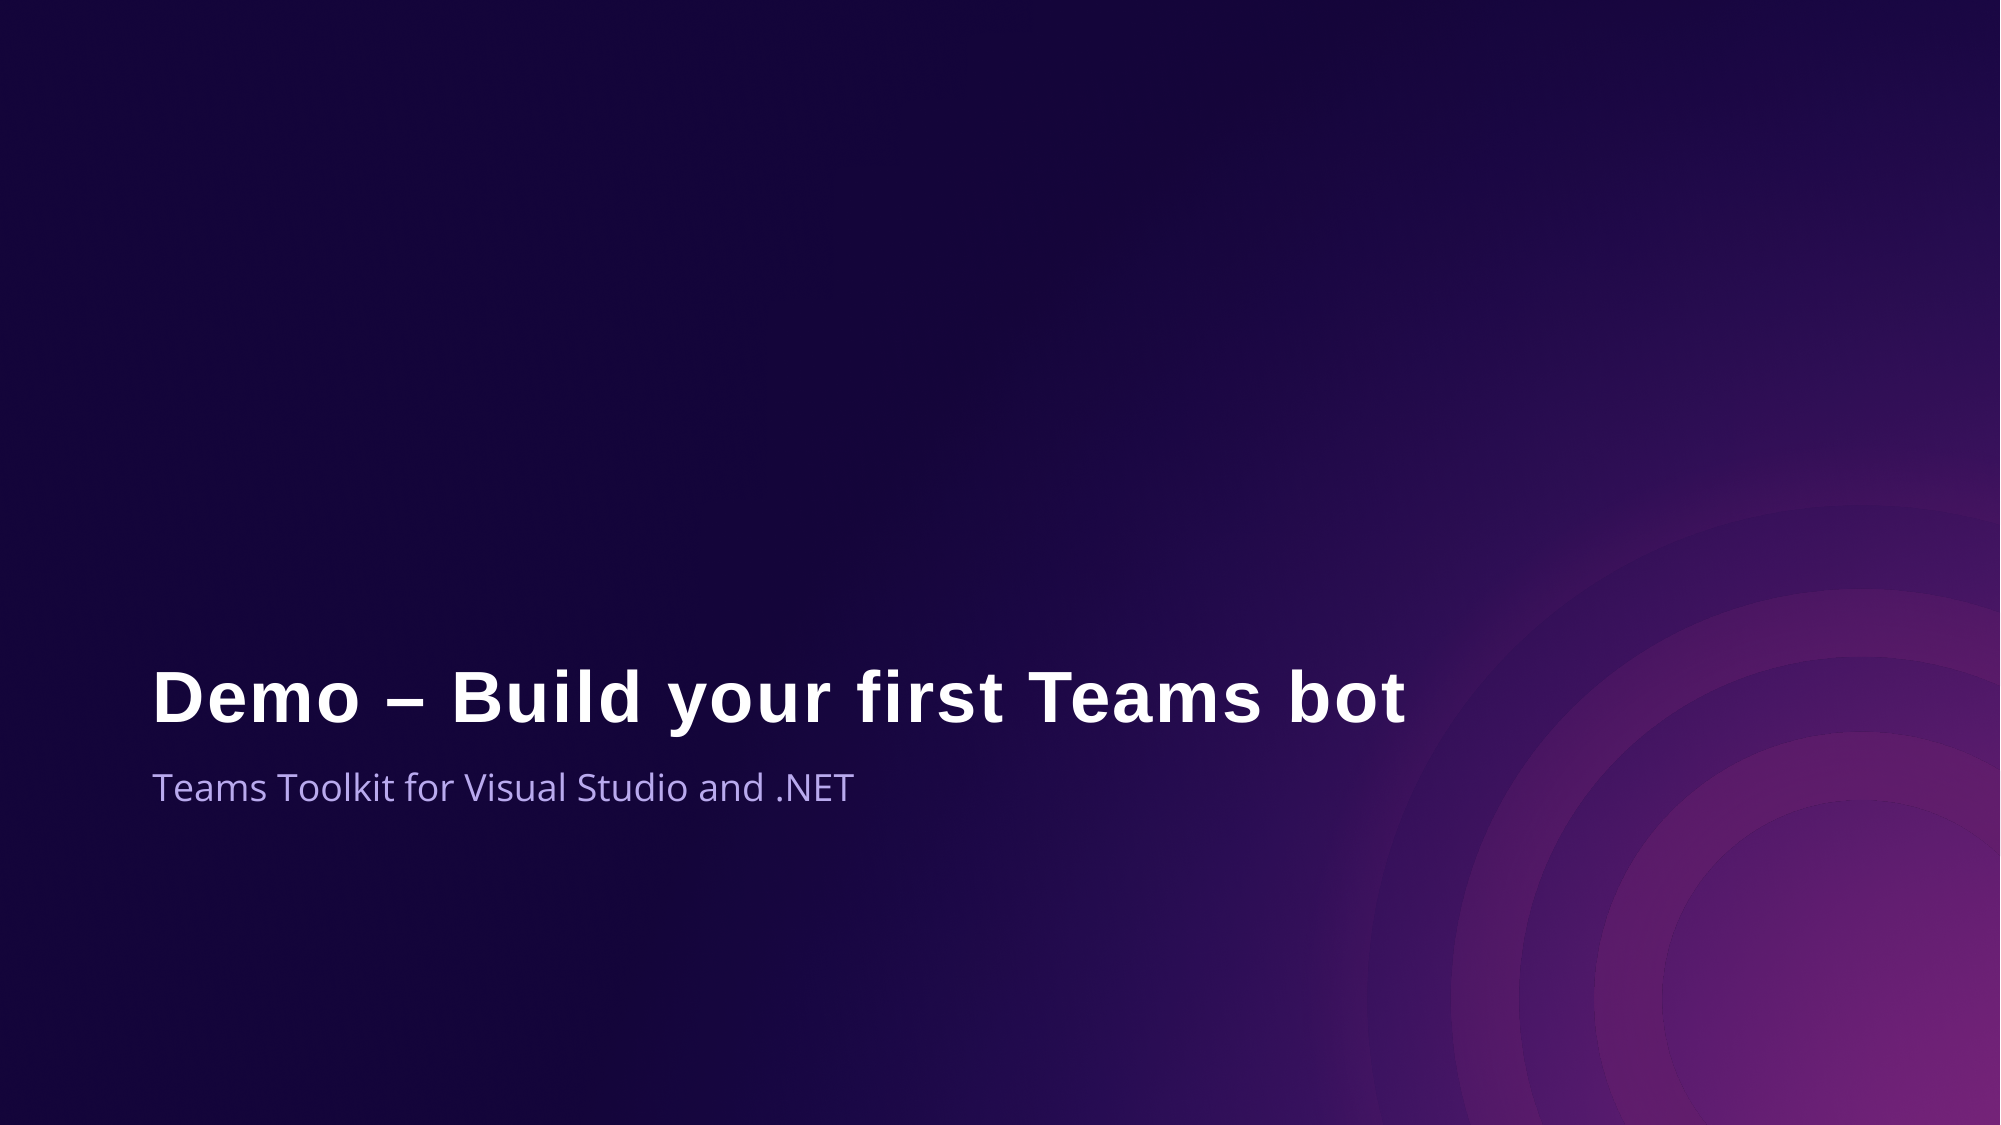

# Demo – Build your first Teams bot
Teams Toolkit for Visual Studio and .NET